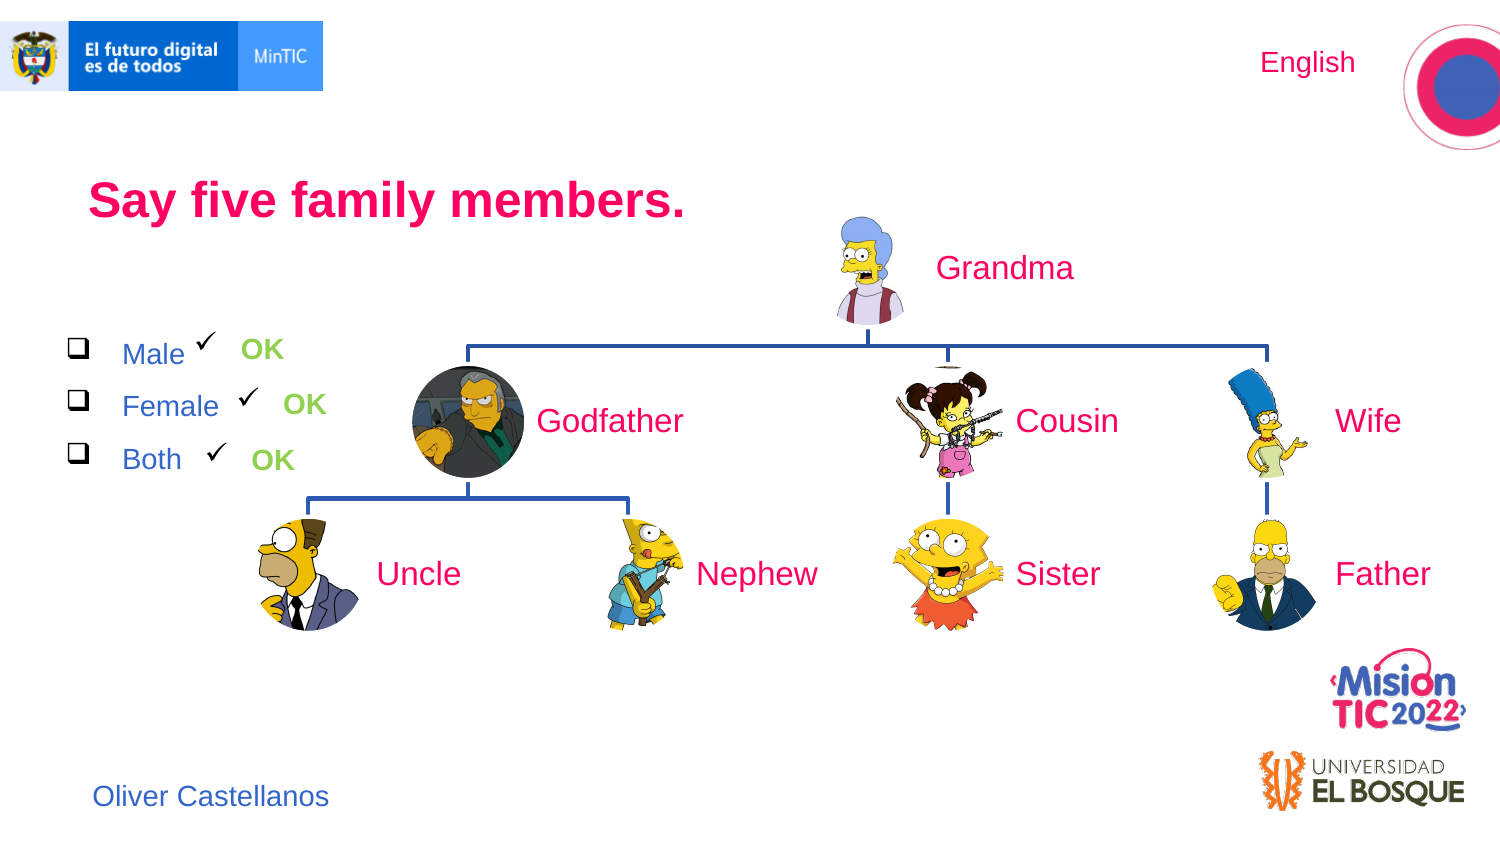

Grandma
Godfather
Uncle
Nephew
Cousin
Sister
Wife
Father
Say five family members.
Male
Female
Both
OK
OK
OK